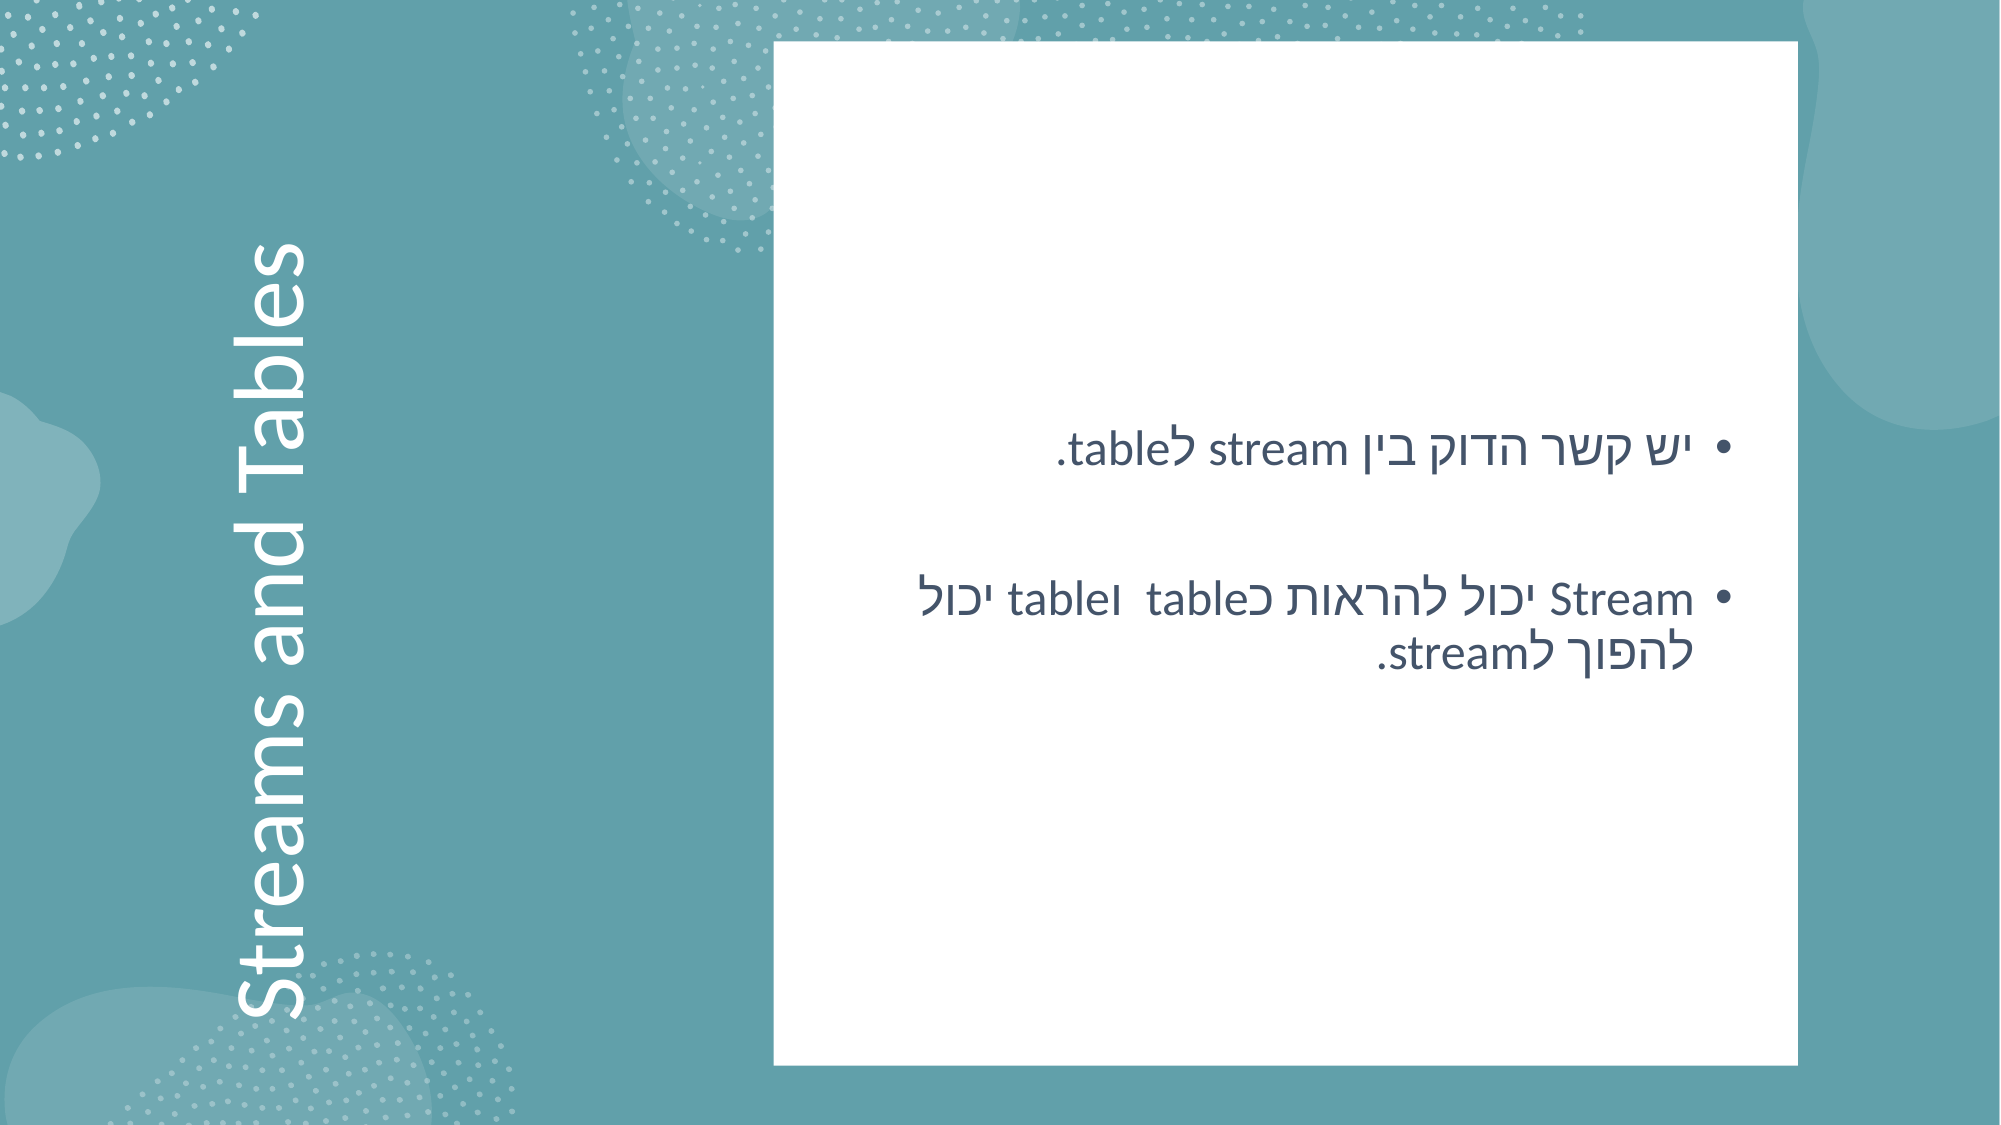

יש קשר הדוק בין stream לtable.

Stream יכול להראות כtable  וtable יכול להפוך לstream.
# Streams and Tables